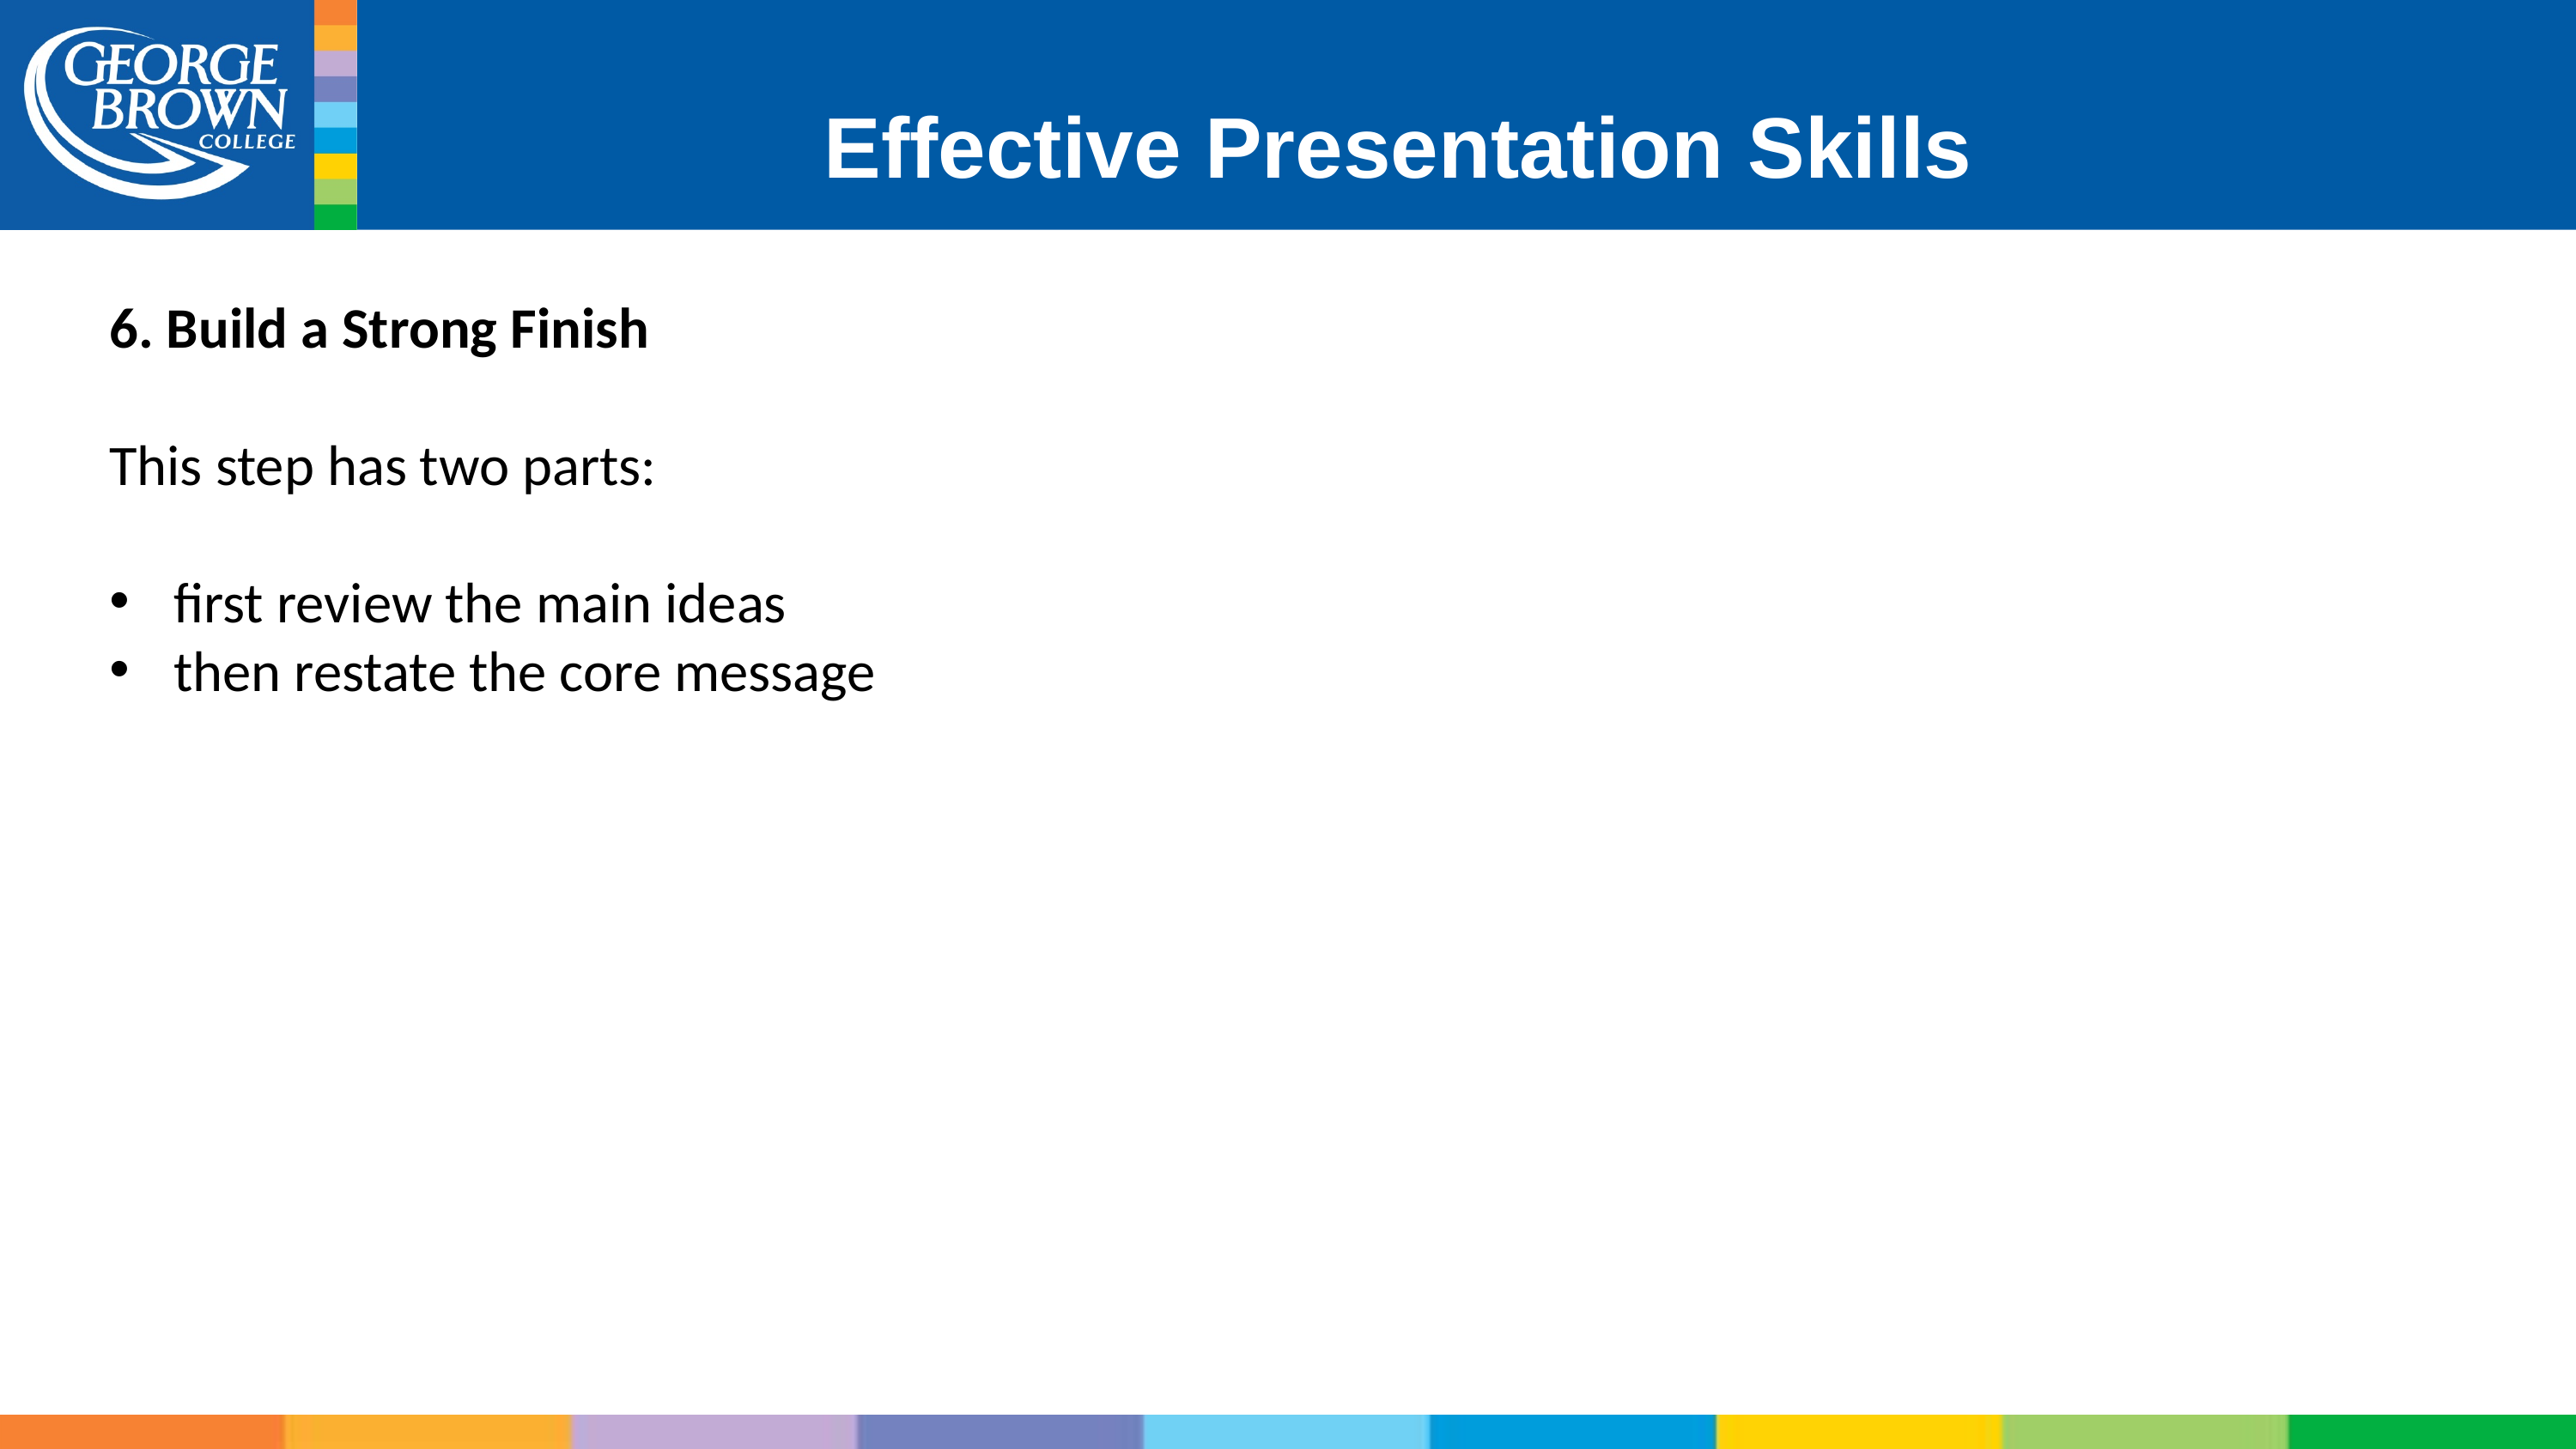

# Effective Presentation Skills

6. Build a Strong Finish

This step has two parts:

first review the main ideas
then restate the core message